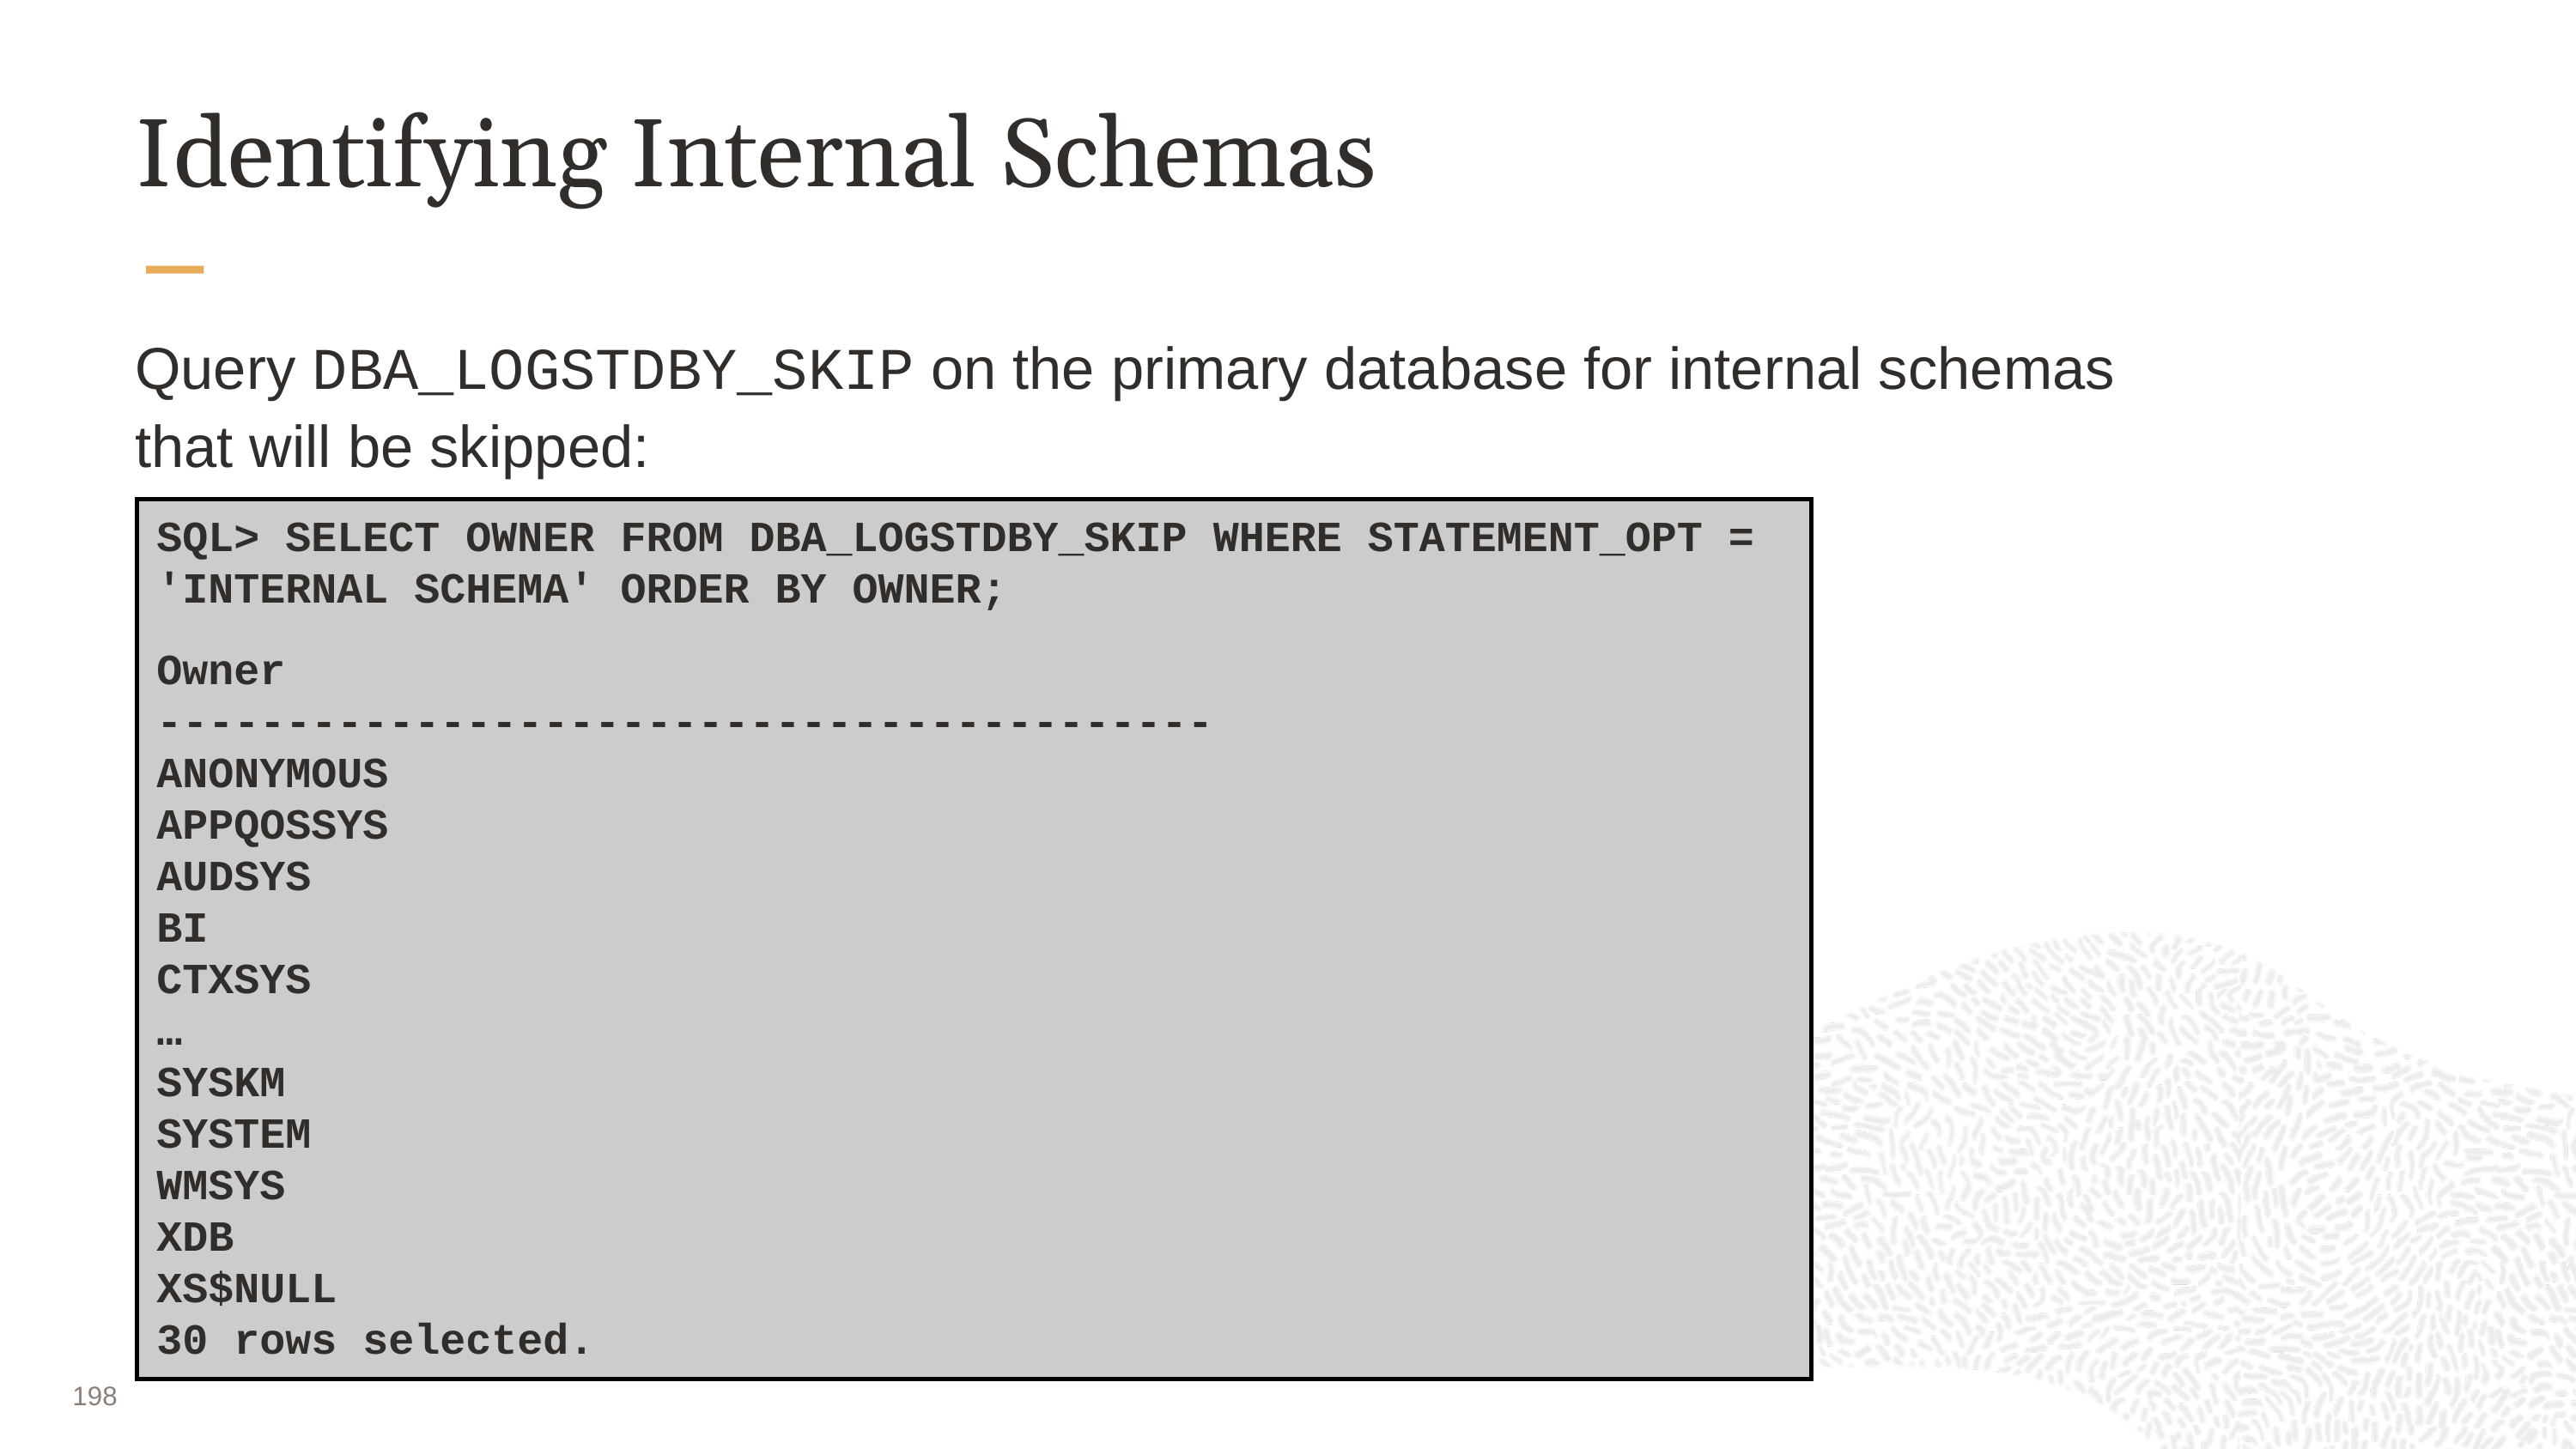

# Identifying Internal Schemas
Query DBA_LOGSTDBY_SKIP on the primary database for internal schemas that will be skipped:
SQL> SELECT OWNER FROM DBA_LOGSTDBY_SKIP WHERE STATEMENT_OPT = 'INTERNAL SCHEMA' ORDER BY OWNER;

Owner
-----------------------------------------
ANONYMOUS
APPQOSSYS
AUDSYS
BI
CTXSYS
…
SYSKM
SYSTEM
WMSYS
XDB
XS$NULL
30 rows selected.